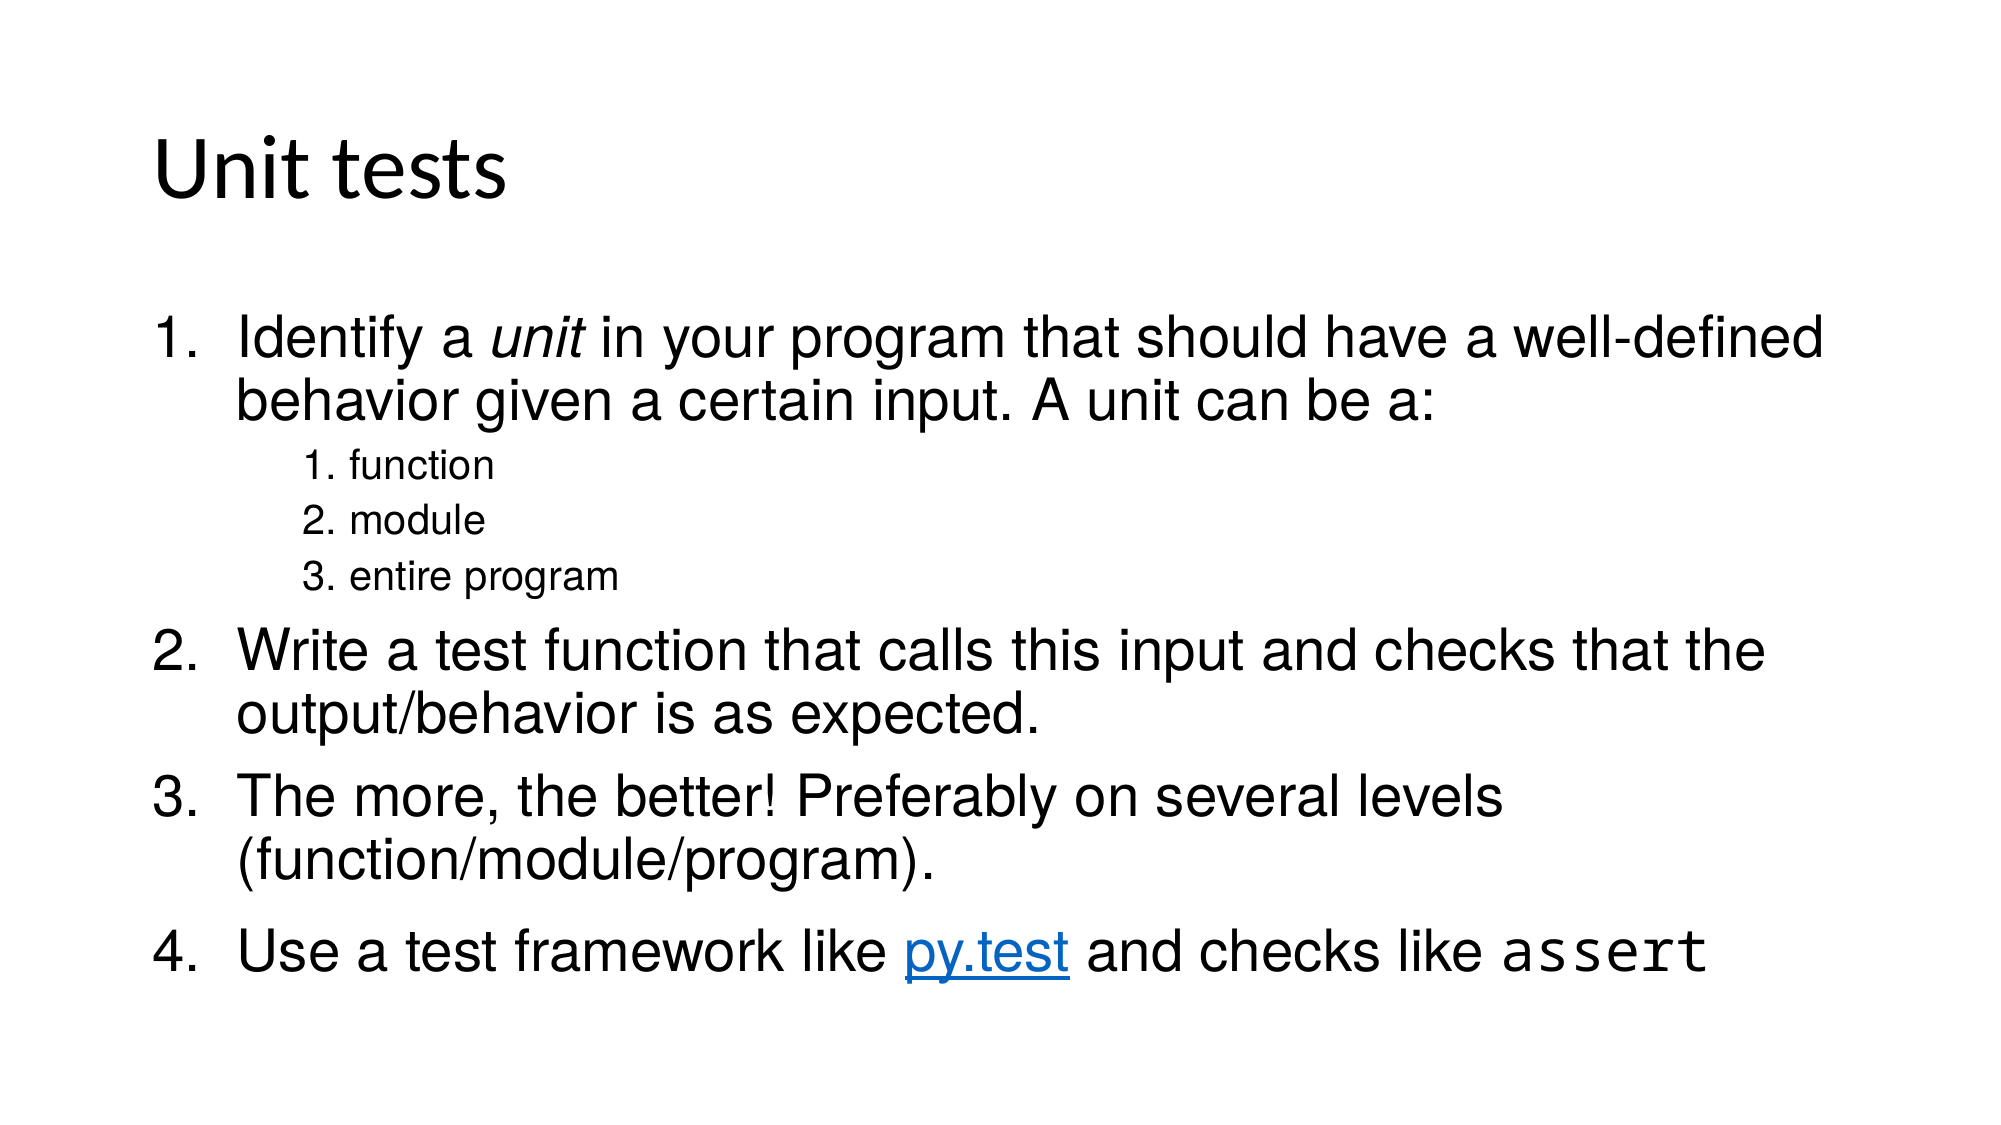

# Unit tests
Identify a unit in your program that should have a well-defined behavior given a certain input. A unit can be a:
function
module
entire program
Write a test function that calls this input and checks that the output/behavior is as expected.
The more, the better! Preferably on several levels (function/module/program).
Use a test framework like py.test and checks like assert